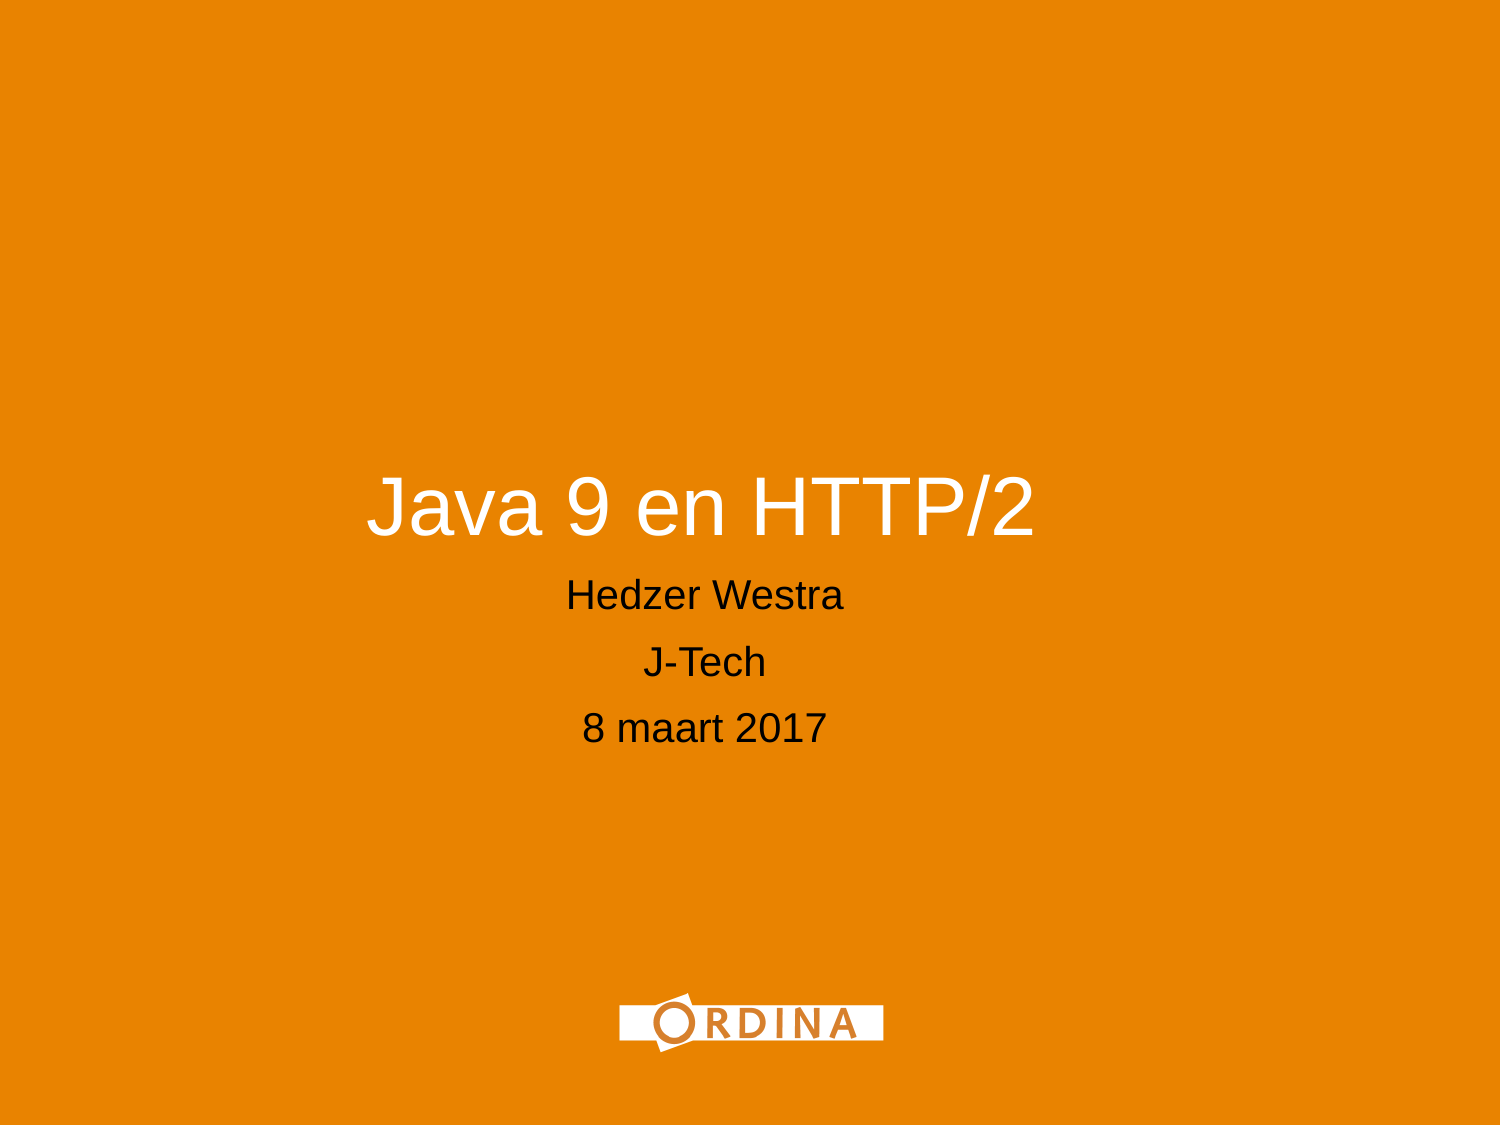

1
# Java 9 en HTTP/2
Hedzer Westra
J-Tech
8 maart 2017